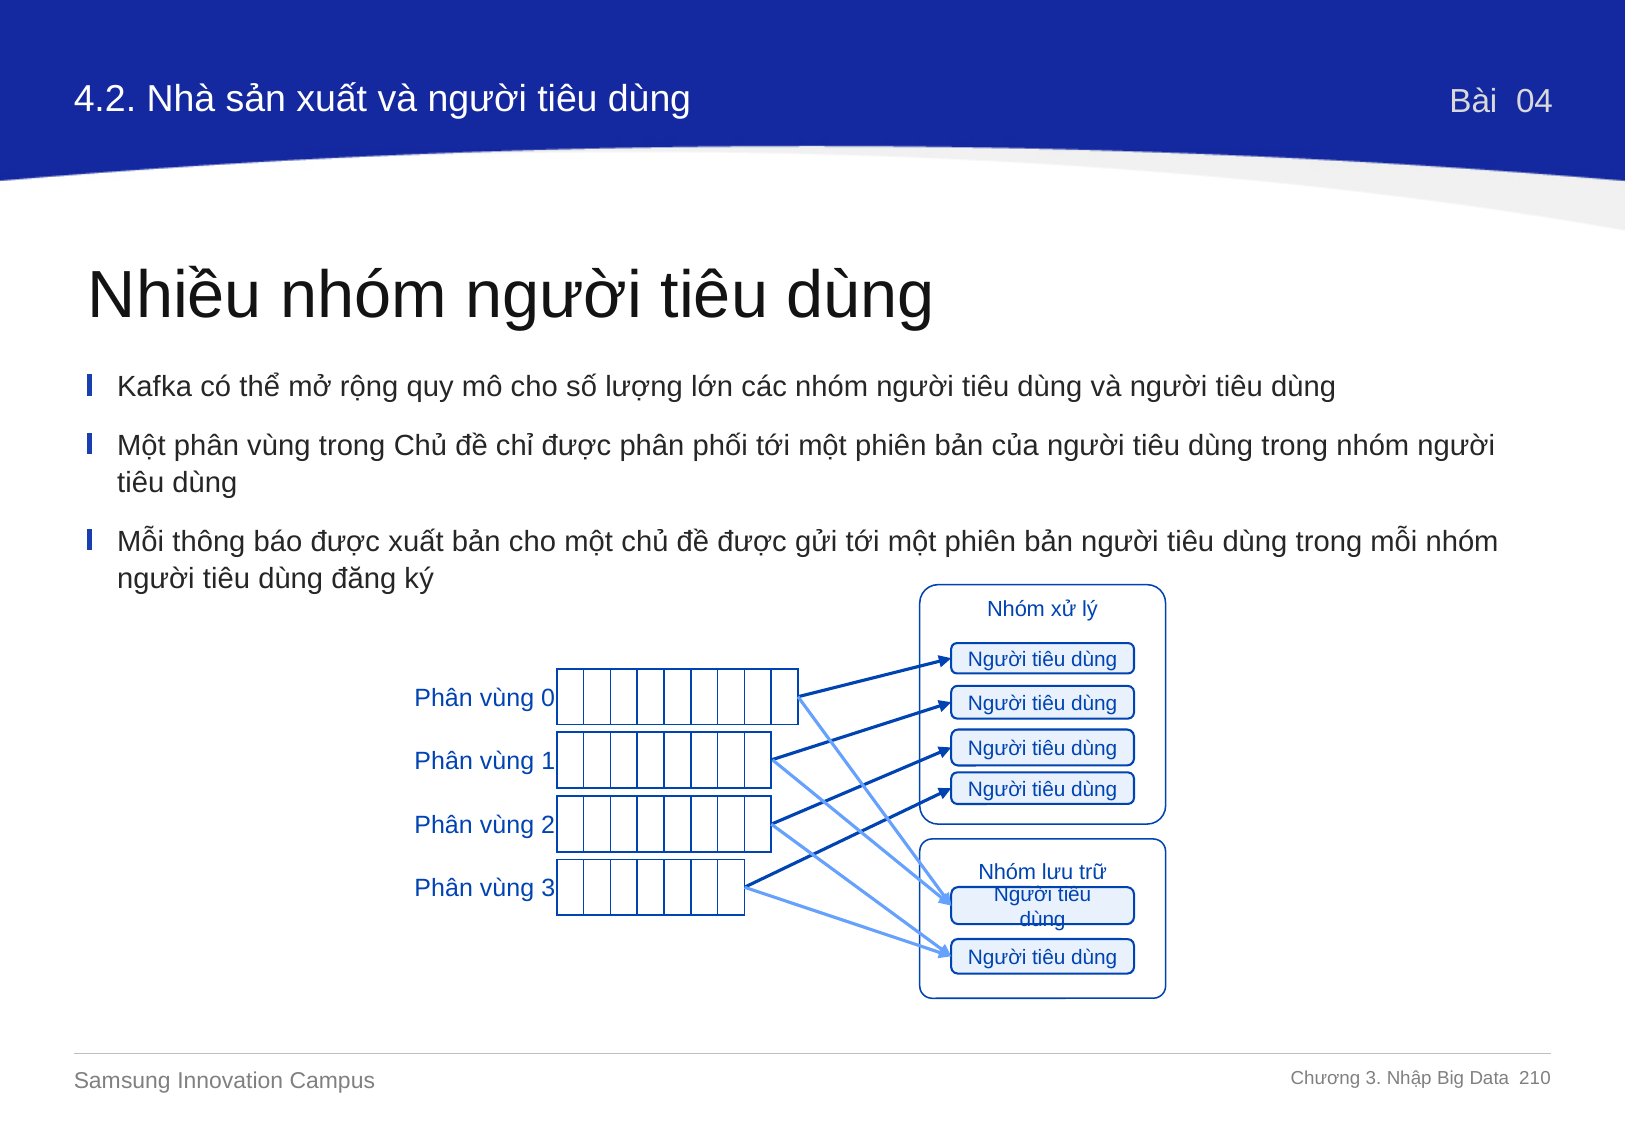

4.2. Nhà sản xuất và người tiêu dùng
Bài  04
Nhiều nhóm người tiêu dùng
Kafka có thể mở rộng quy mô cho số lượng lớn các nhóm người tiêu dùng và người tiêu dùng
Một phân vùng trong Chủ đề chỉ được phân phối tới một phiên bản của người tiêu dùng trong nhóm người tiêu dùng
Mỗi thông báo được xuất bản cho một chủ đề được gửi tới một phiên bản người tiêu dùng trong mỗi nhóm người tiêu dùng đăng ký
Nhóm xử lý

Người tiêu dùng

Phân vùng 3

Phân vùng 0
Người tiêu dùng
Người tiêu dùng

Phân vùng 1
Người tiêu dùng

Phân vùng 2
Nhóm lưu trữ

Người tiêu dùng
Người tiêu dùng